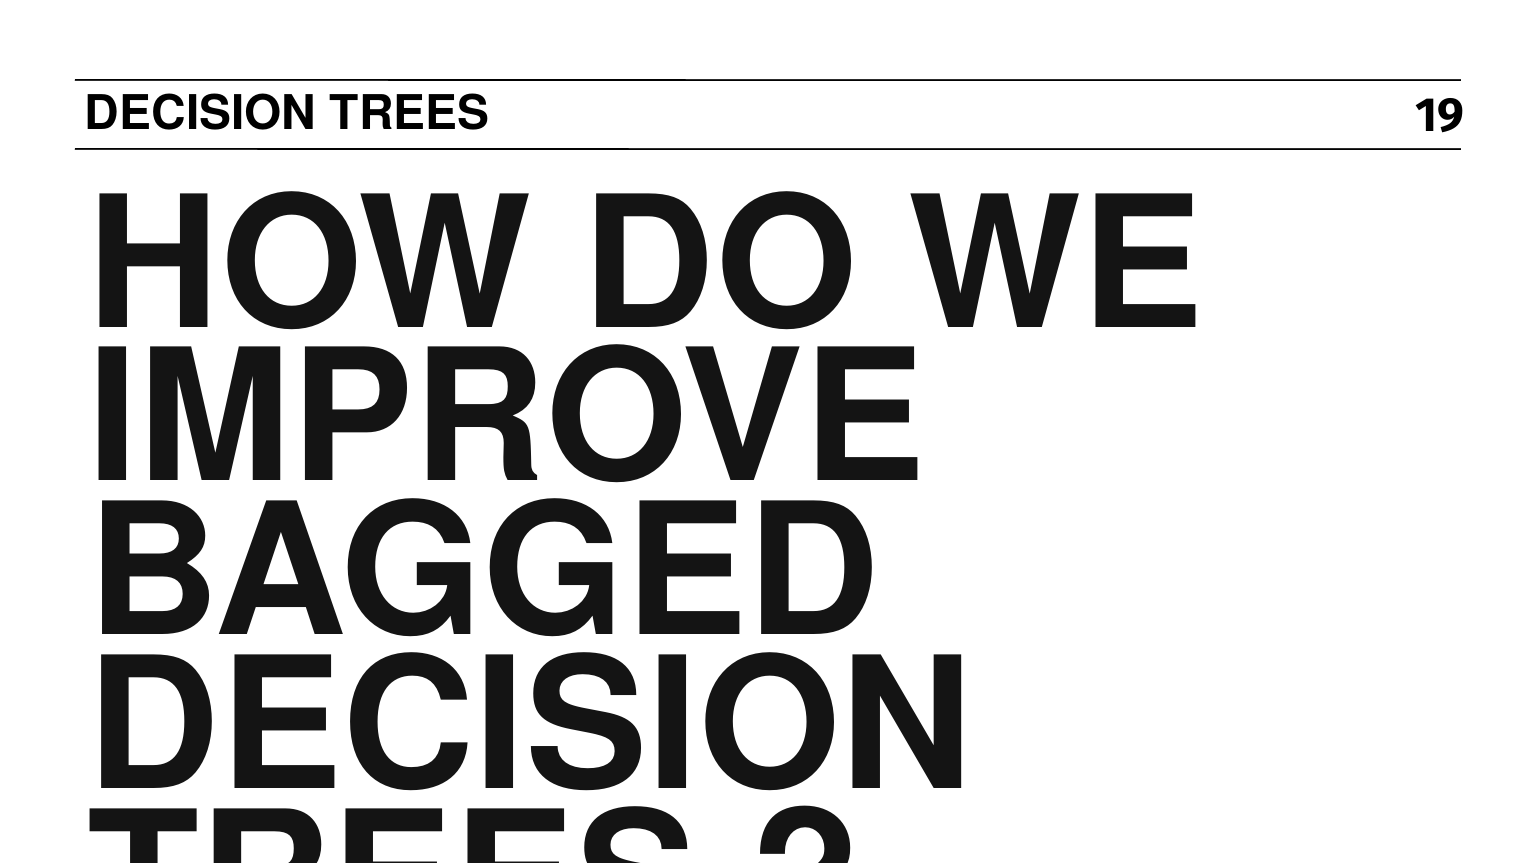

# DECISION TREES
19

HOW DO WE IMPROVE BAGGED DECISION TREES ?